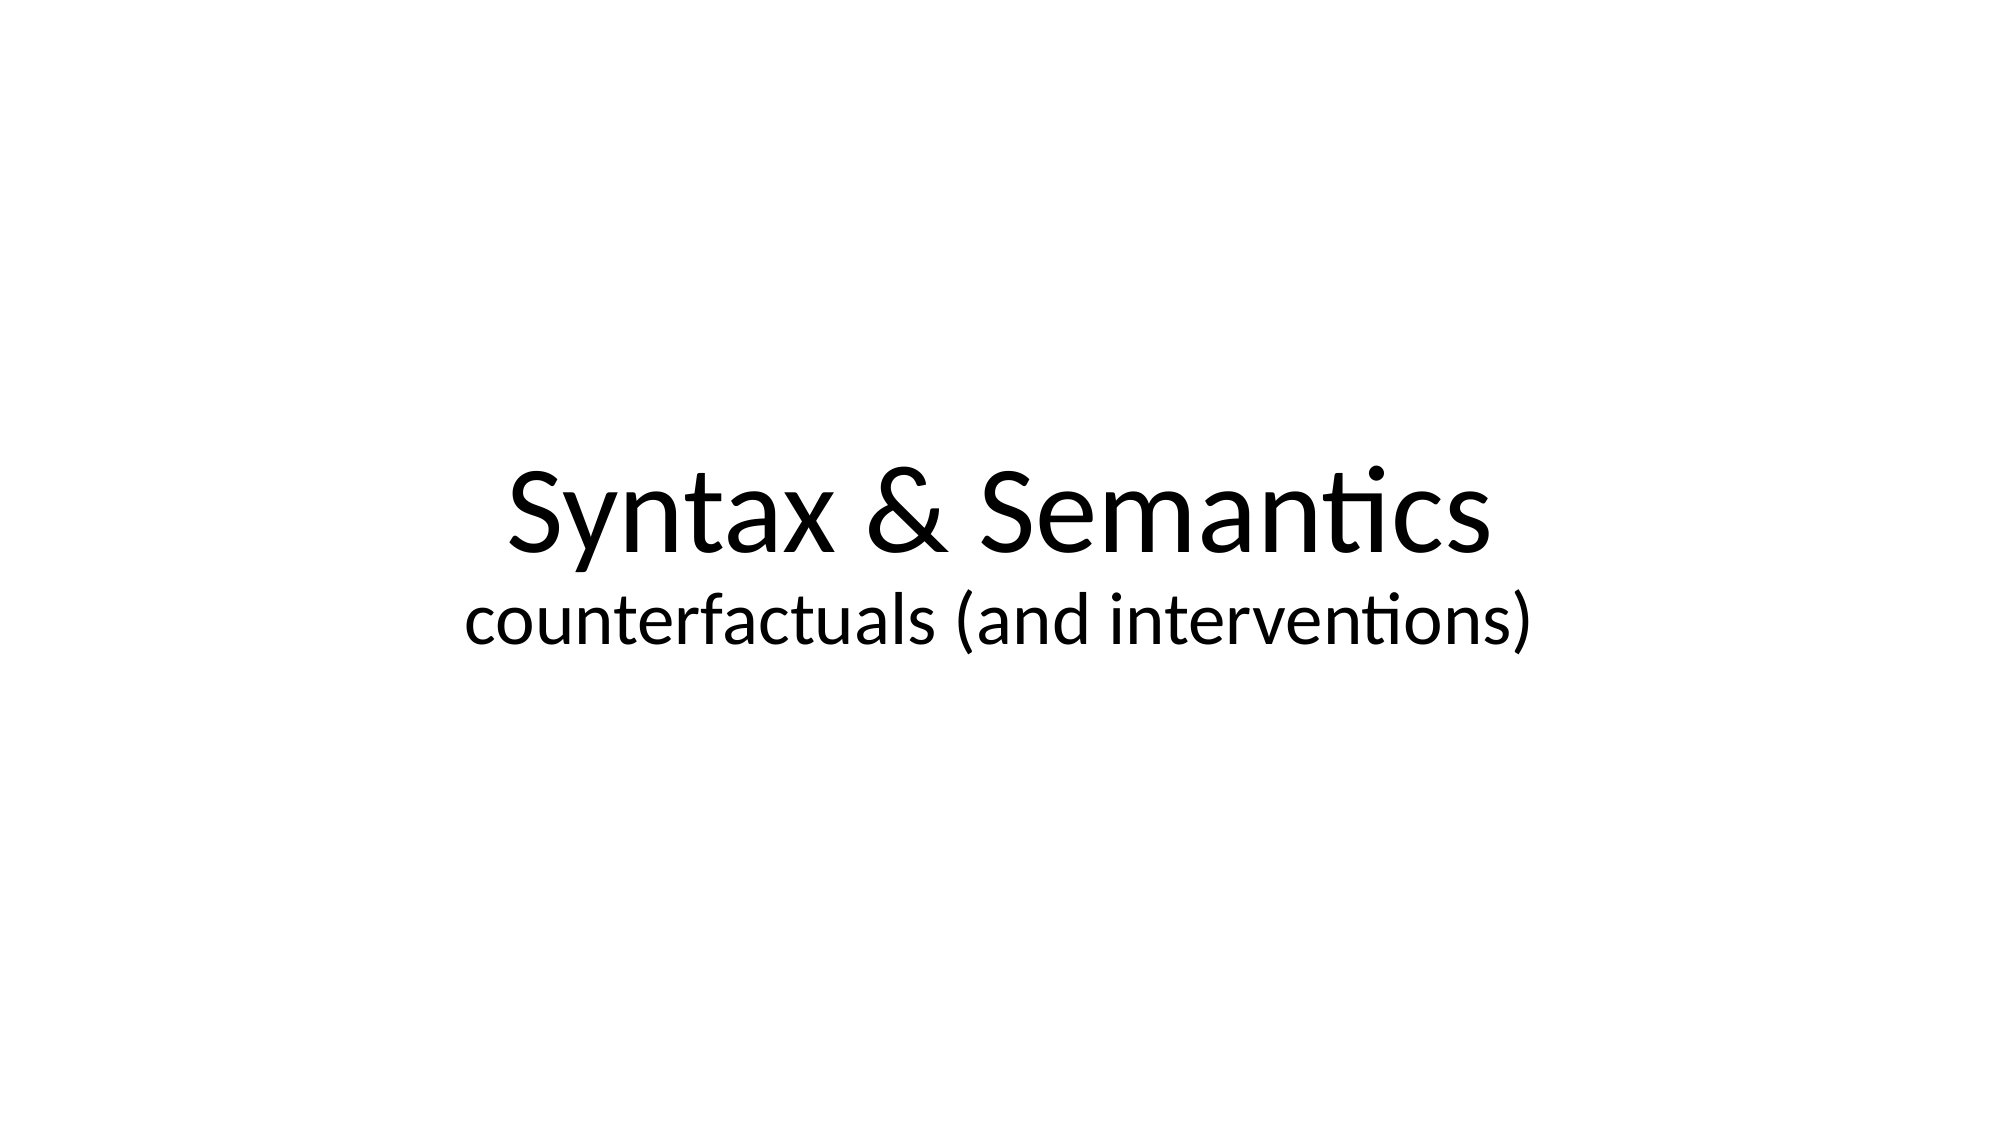

# Syntax & Semantics counterfactuals (and interventions)